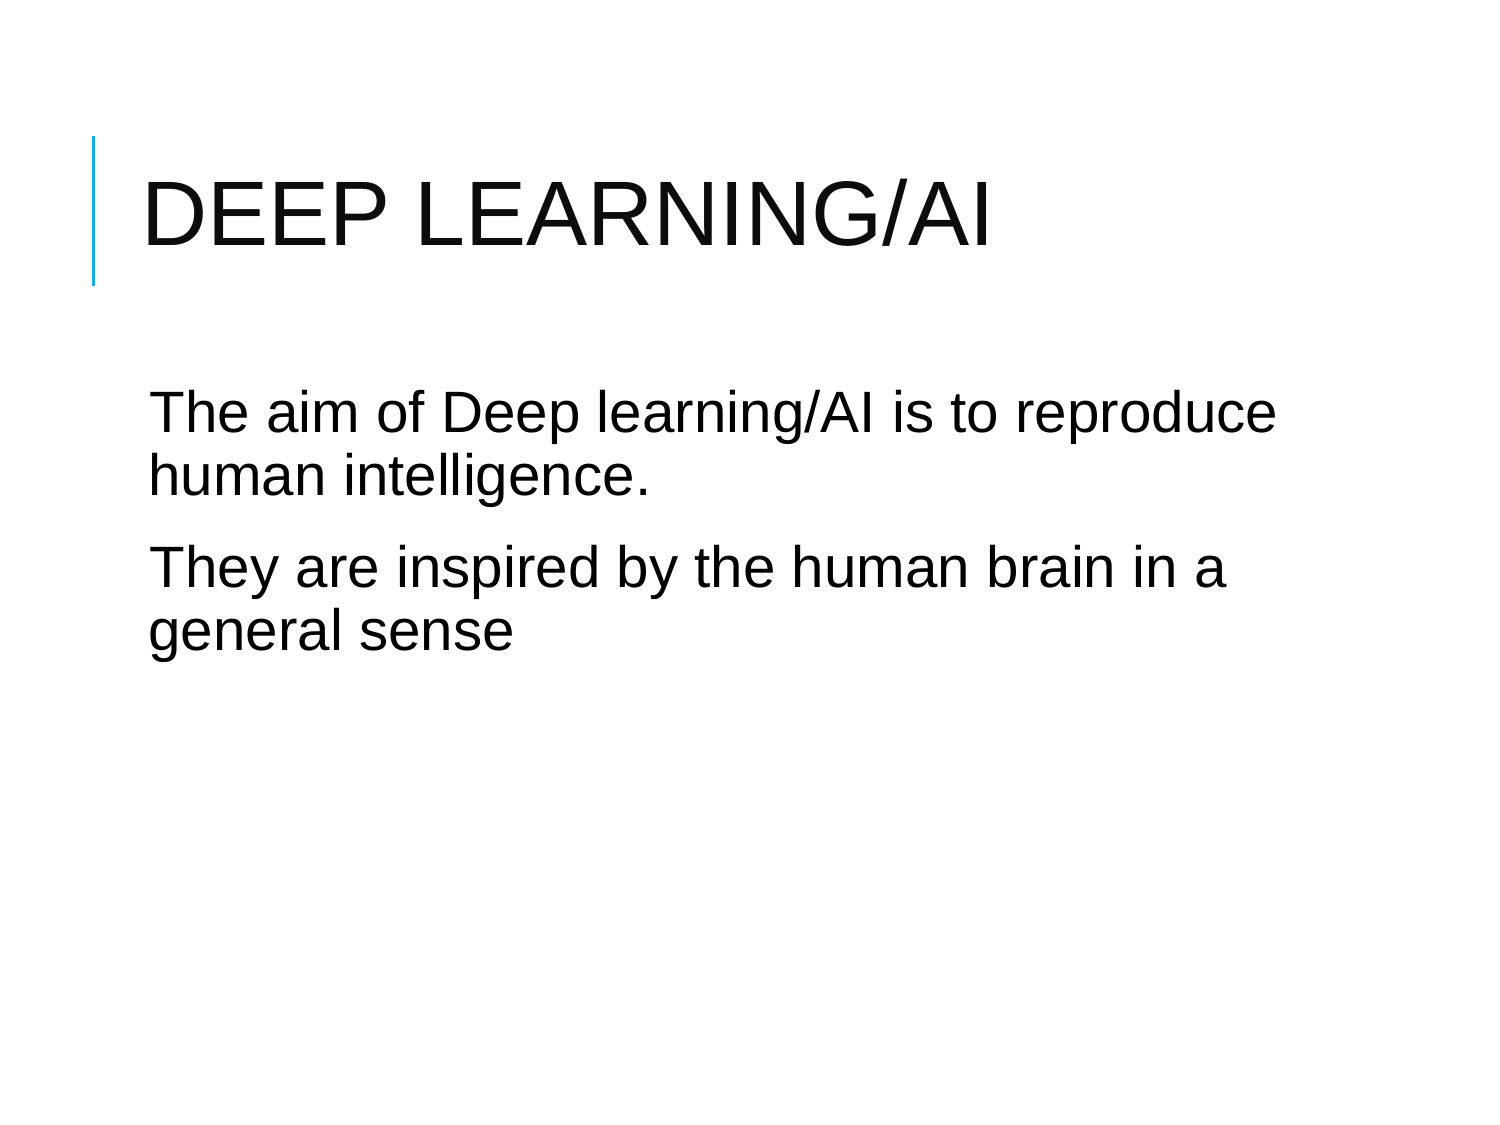

# DEEP LEARNING/AI
The aim of Deep learning/AI is to reproduce human intelligence.
They are inspired by the human brain in a general sense